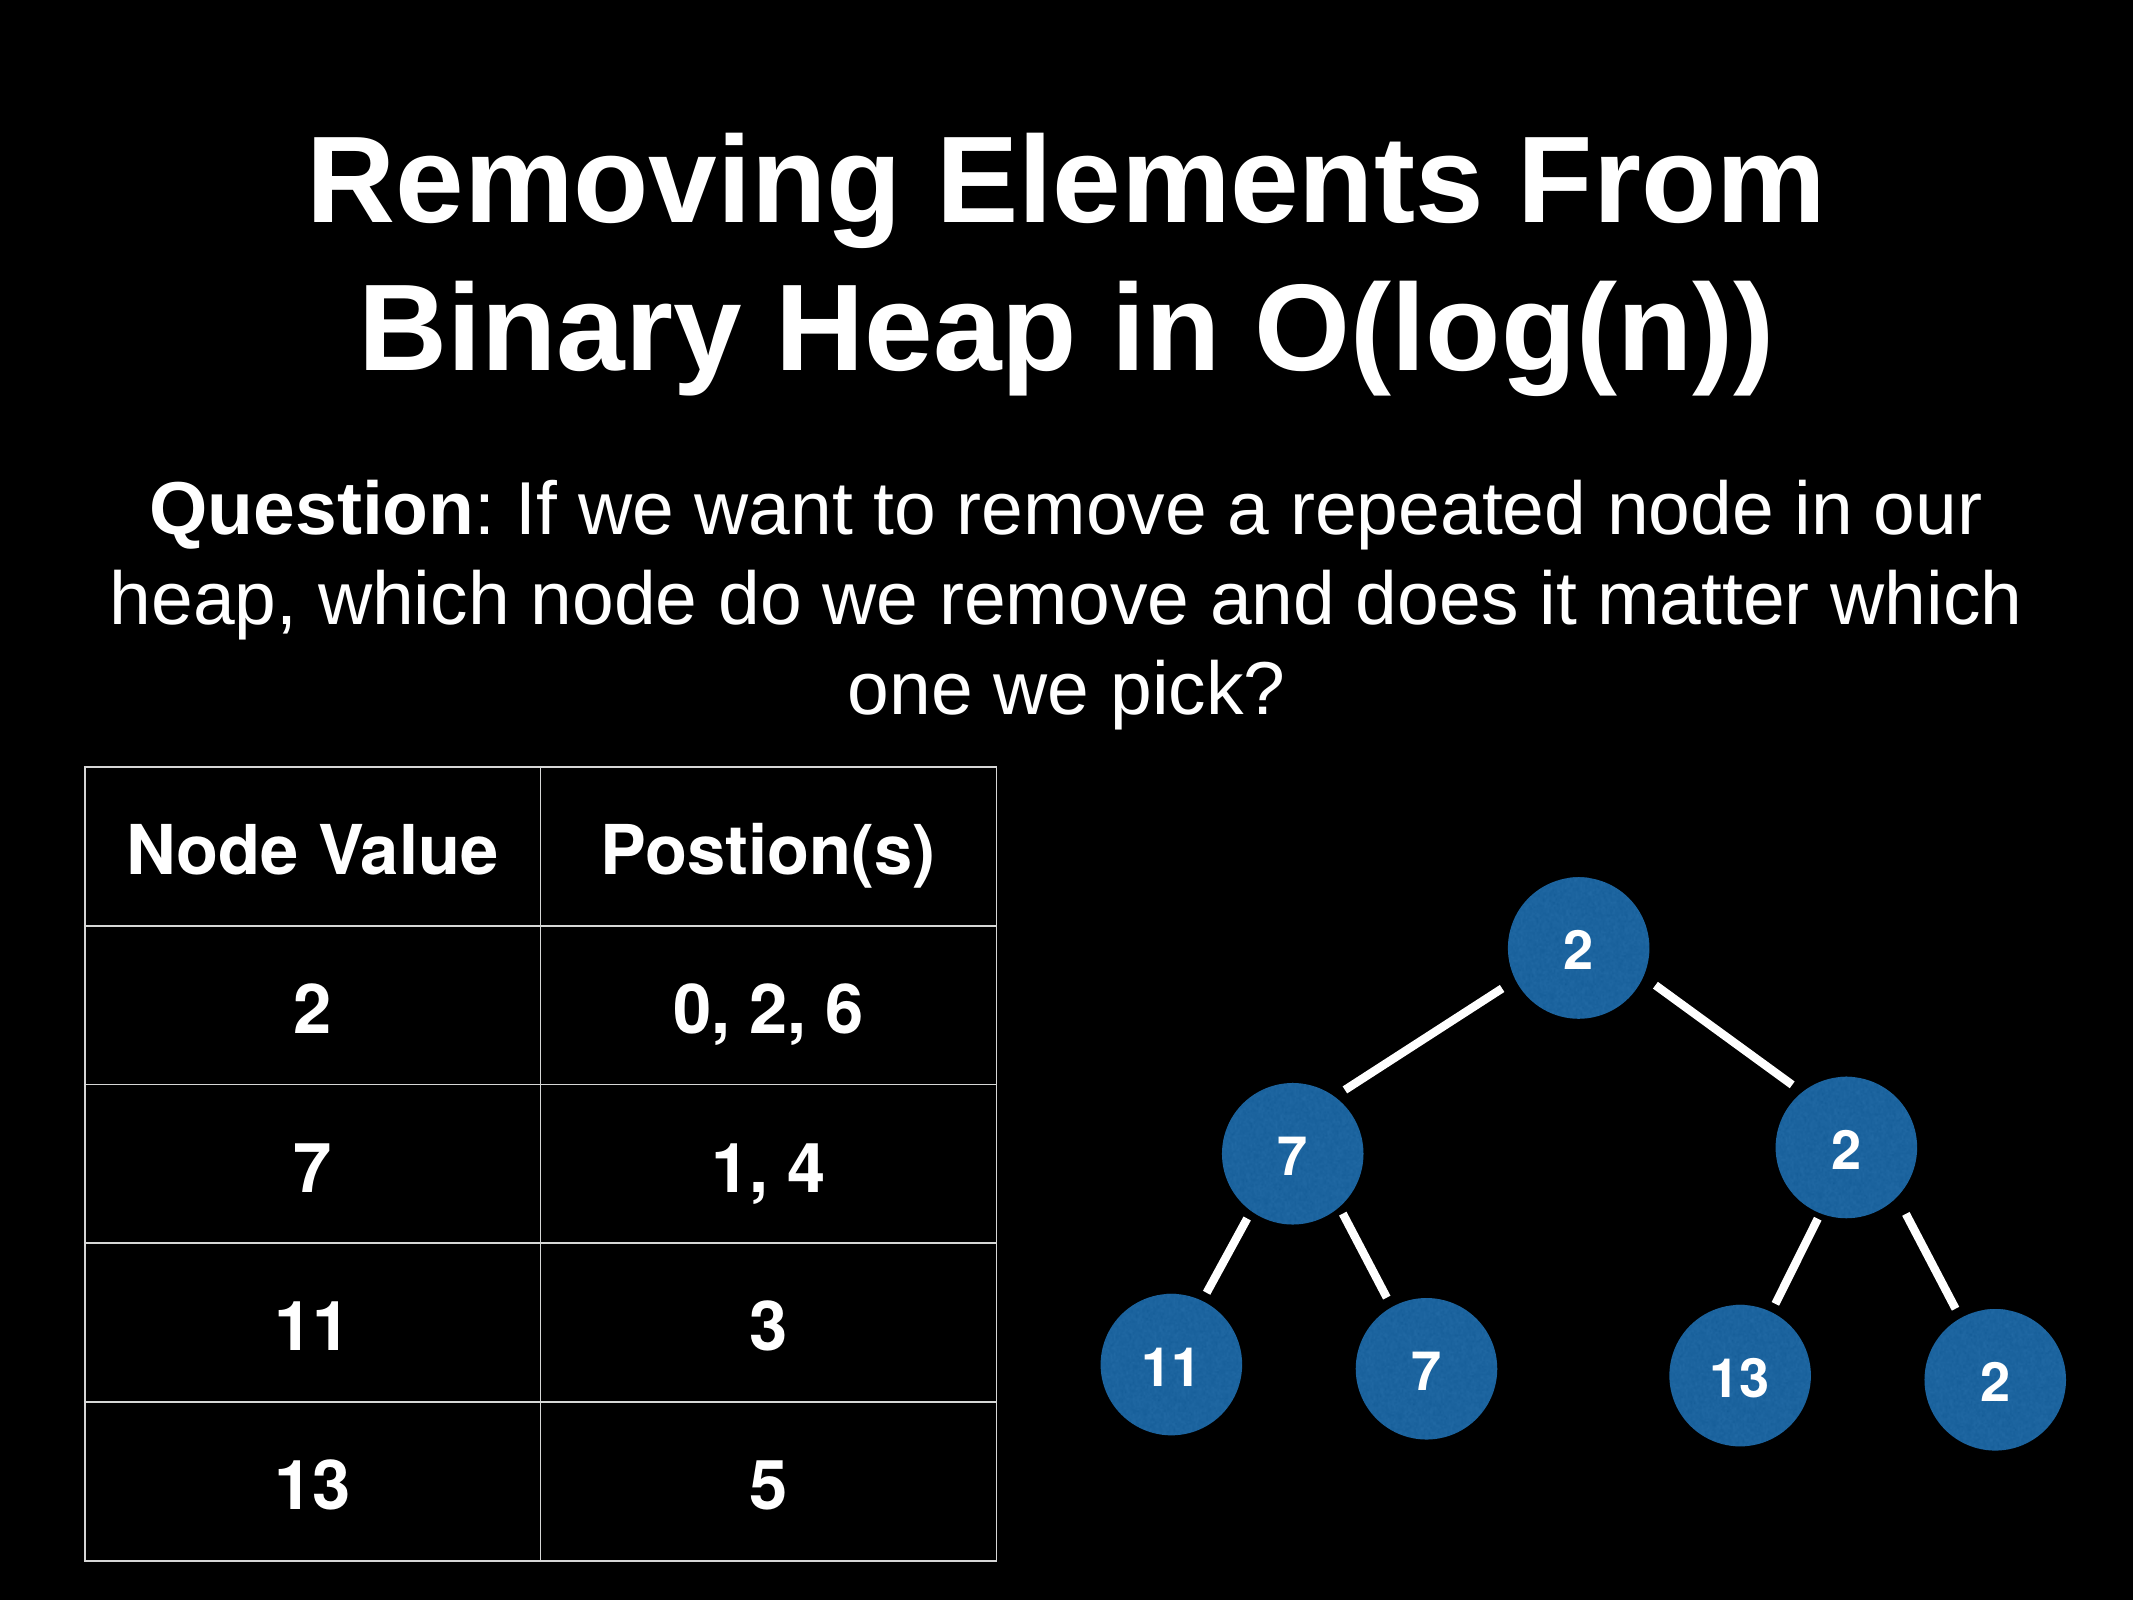

# Removing Elements From Binary Heap in O(log(n))
Question: If we want to remove a repeated node in our heap, which node do we remove and does it matter which one we pick?
| Node Value | Postion(s) |
| --- | --- |
| 2 | 0, 2, 6 |
| 7 | 1, 4 |
| 11 | 3 |
| 13 | 5 |
2

2
7

11
7
13
2